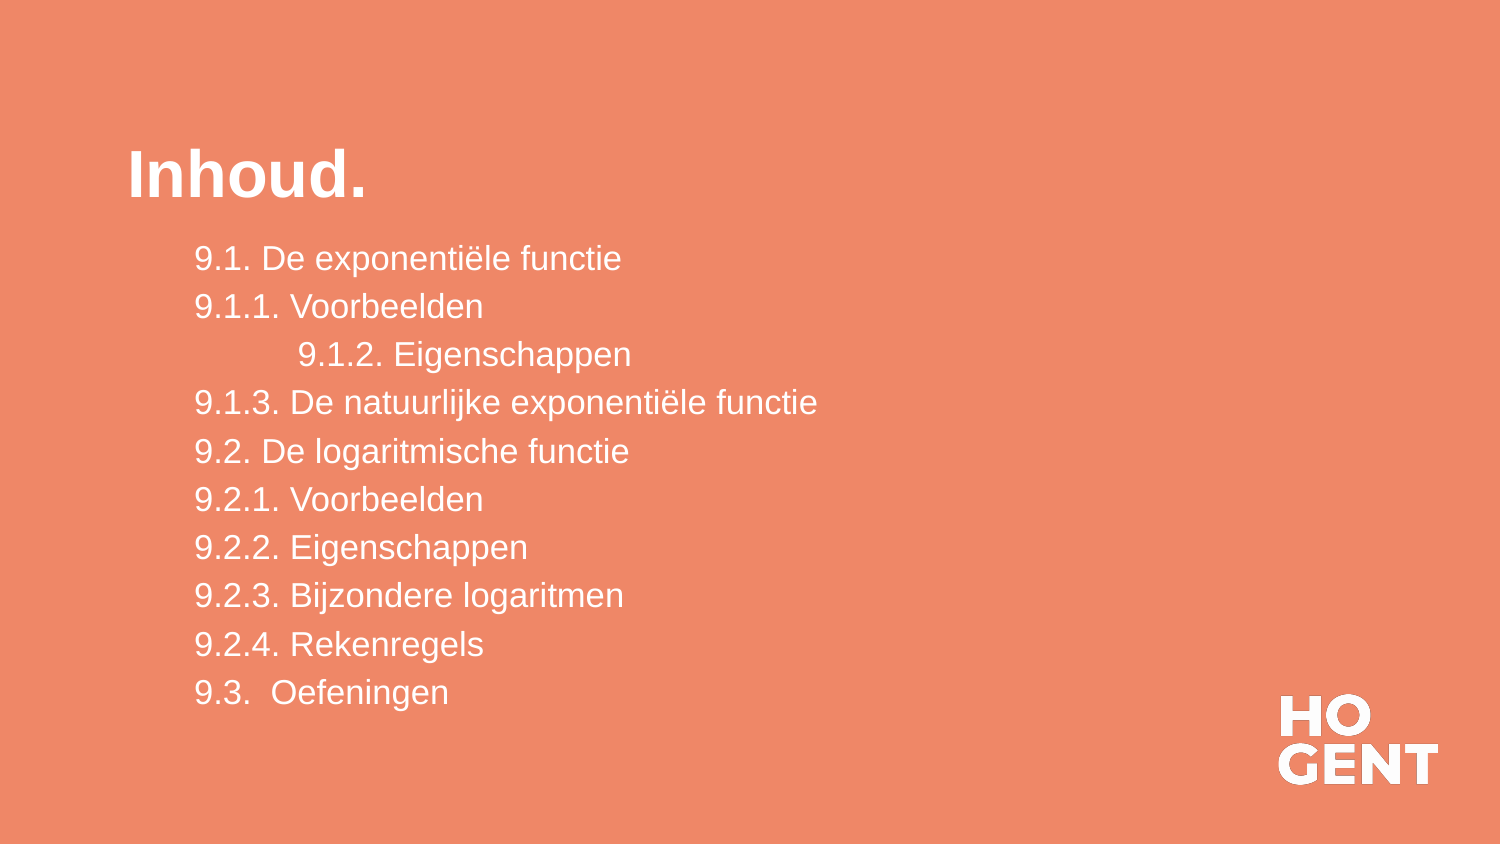

Inhoud.
9.1. De exponentiële functie
	9.1.1. Voorbeelden
 	9.1.2. Eigenschappen
	9.1.3. De natuurlijke exponentiële functie
9.2. De logaritmische functie
	9.2.1. Voorbeelden
	9.2.2. Eigenschappen
	9.2.3. Bijzondere logaritmen
	9.2.4. Rekenregels
9.3.  Oefeningen